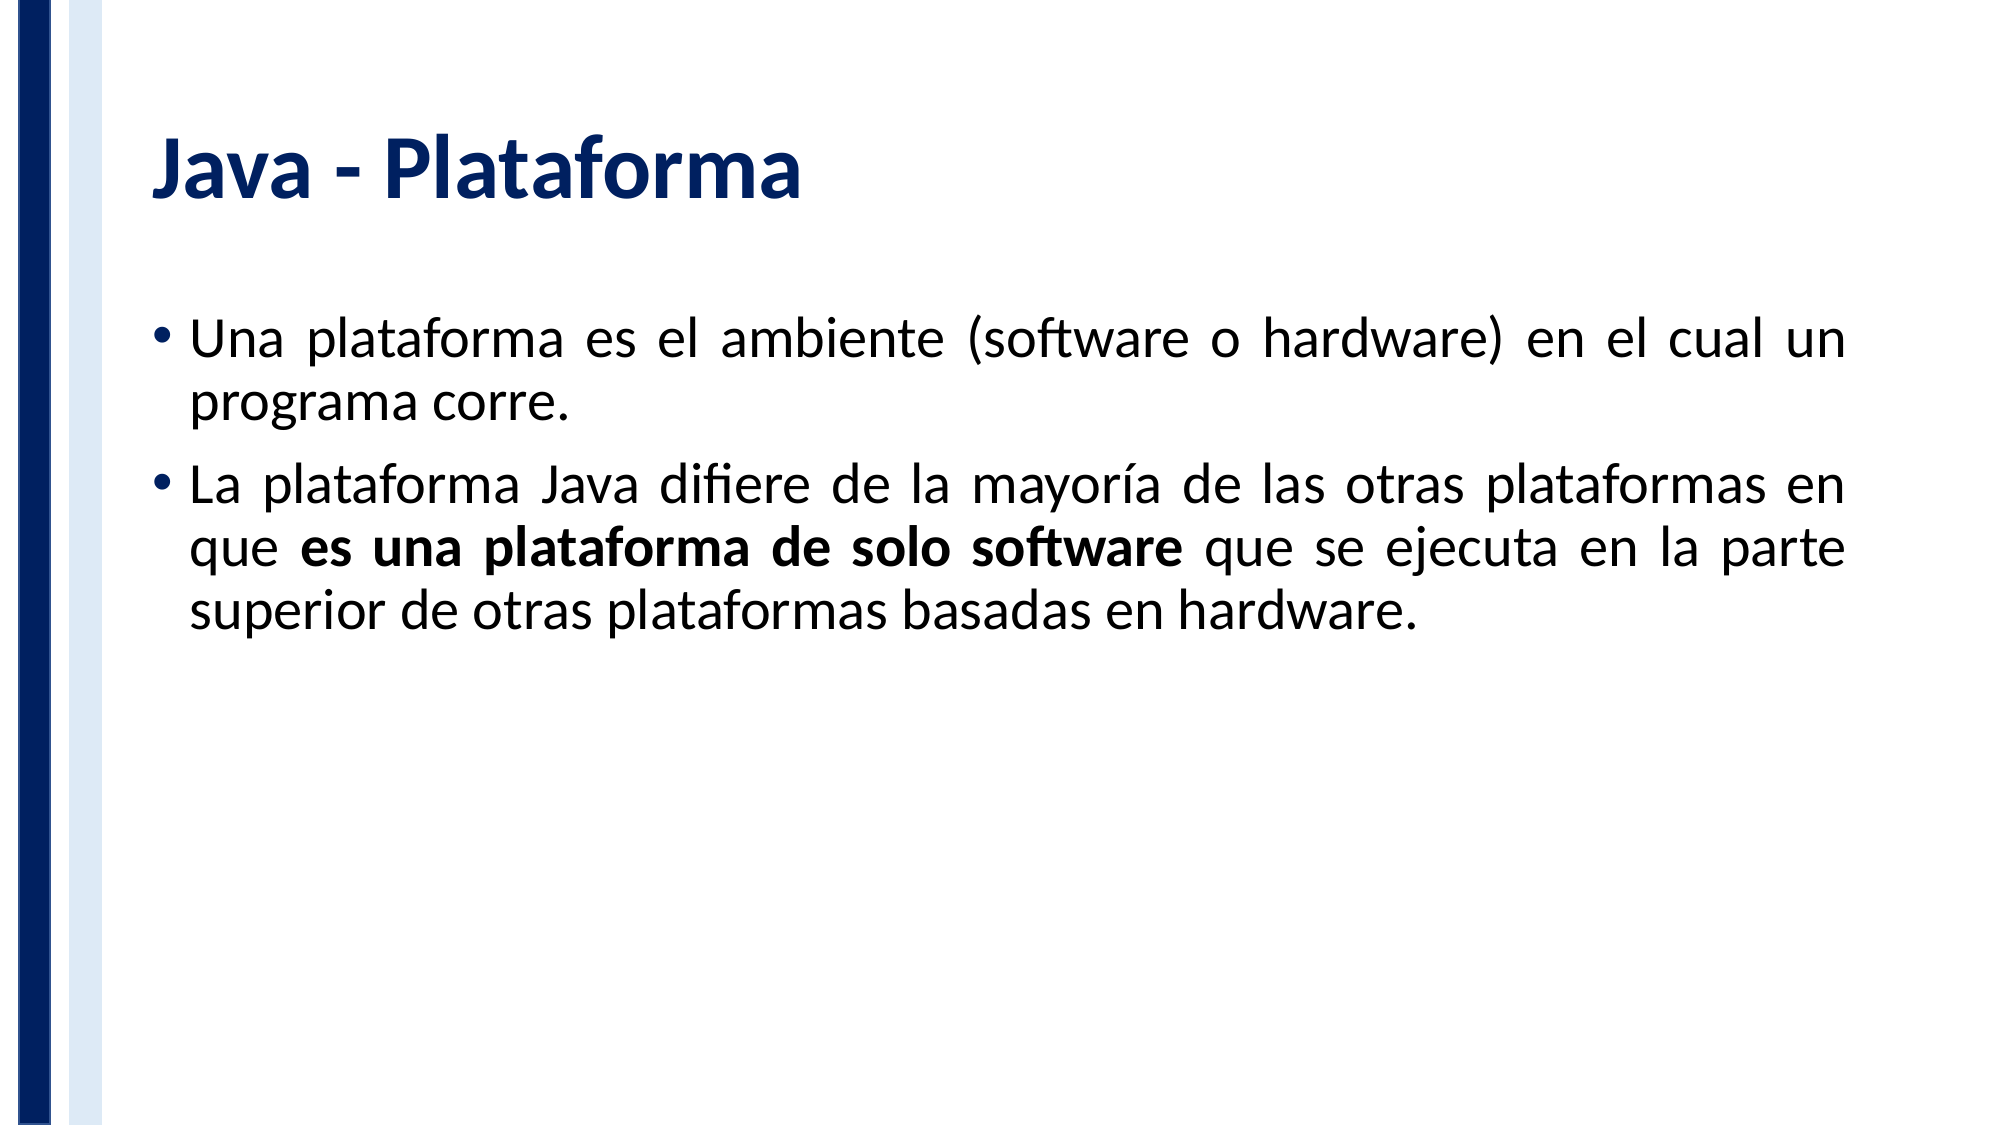

# Java - Plataforma
Una plataforma es el ambiente (software o hardware) en el cual un programa corre.
La plataforma Java difiere de la mayoría de las otras plataformas en que es una plataforma de solo software que se ejecuta en la parte superior de otras plataformas basadas en hardware.